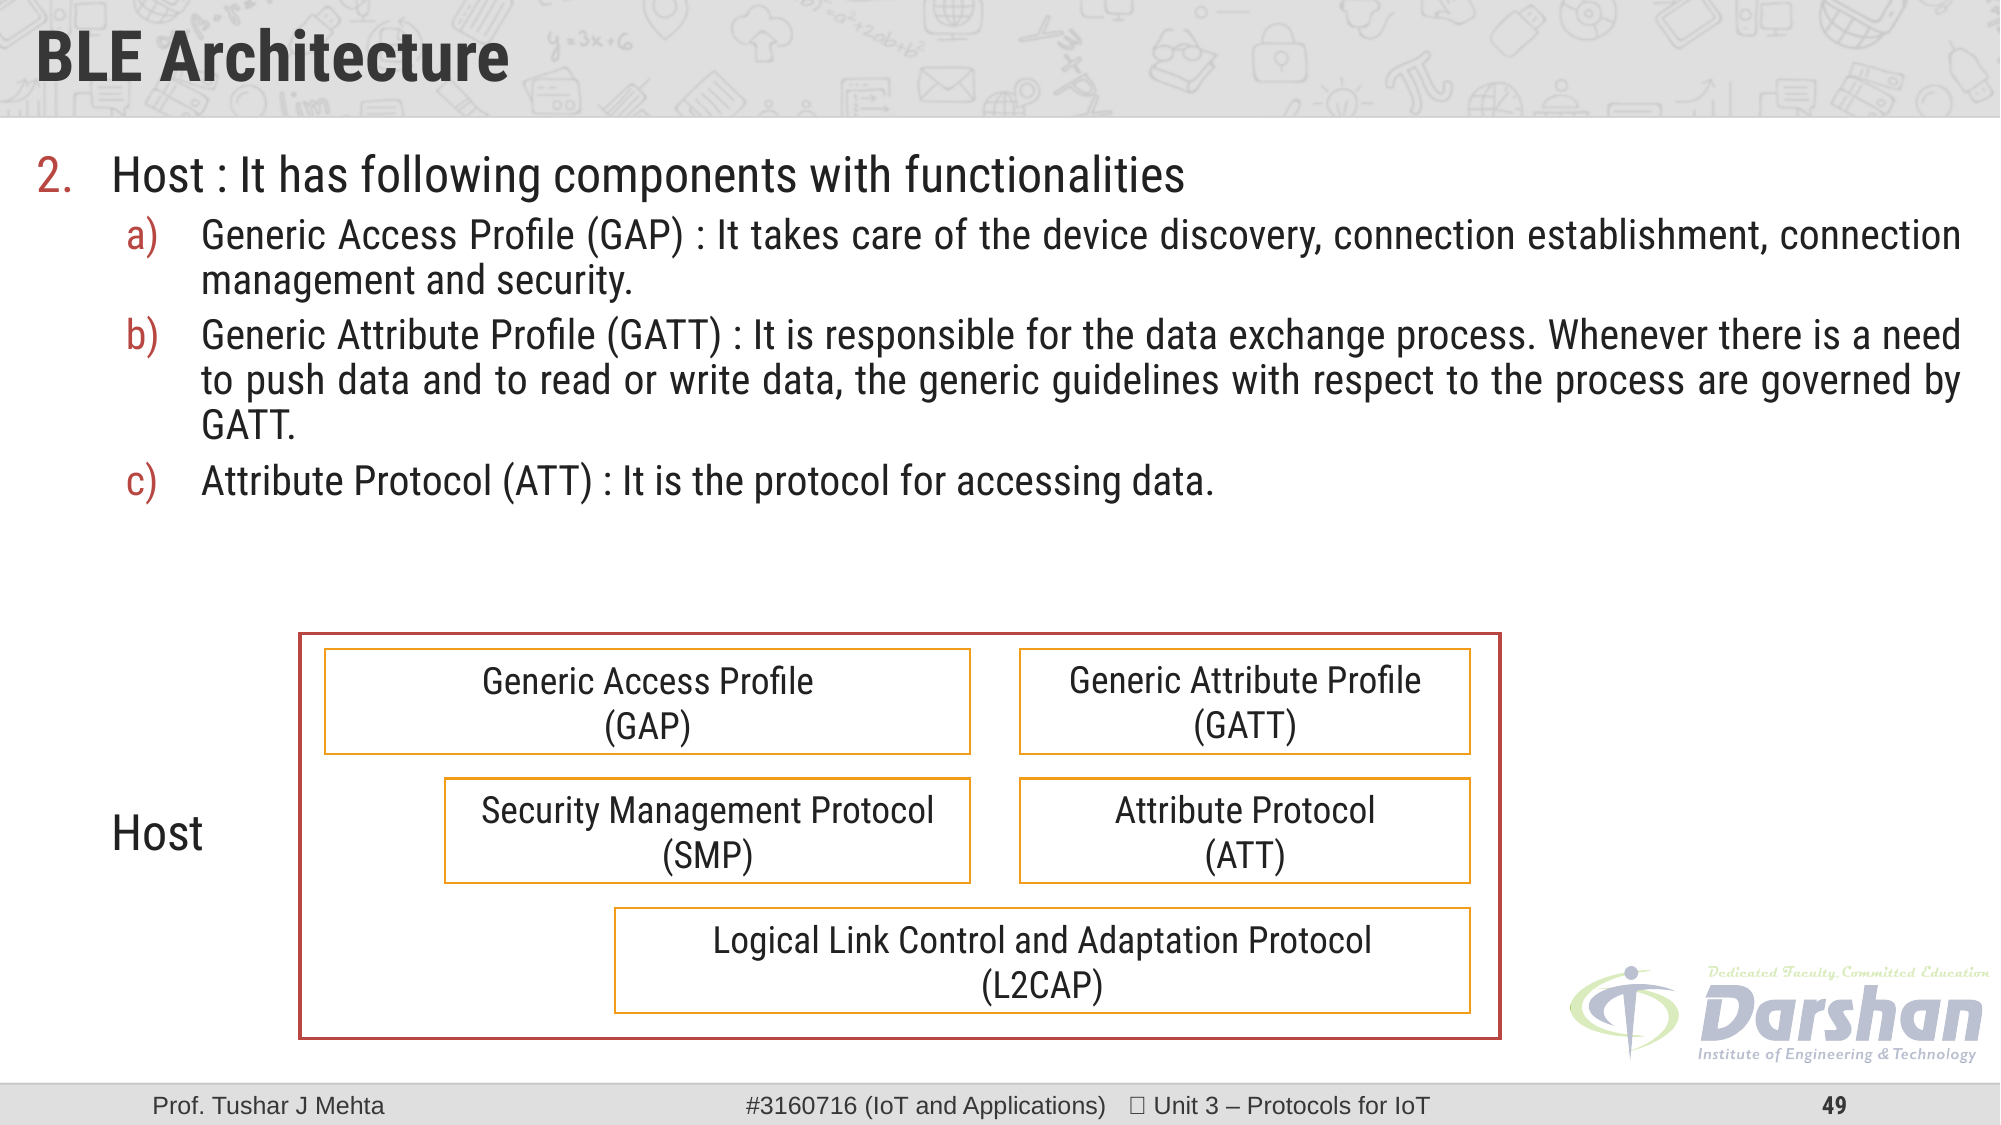

# BLE Architecture
Host : It has following components with functionalities
Generic Access Profile (GAP) : It takes care of the device discovery, connection establishment, connection management and security.
Generic Attribute Profile (GATT) : It is responsible for the data exchange process. Whenever there is a need to push data and to read or write data, the generic guidelines with respect to the process are governed by GATT.
Attribute Protocol (ATT) : It is the protocol for accessing data.

Generic Attribute Profile
(GATT)
Generic Access Profile
(GAP)
Security Management Protocol
(SMP)
Attribute Protocol
(ATT)
Host
Logical Link Control and Adaptation Protocol
(L2CAP)